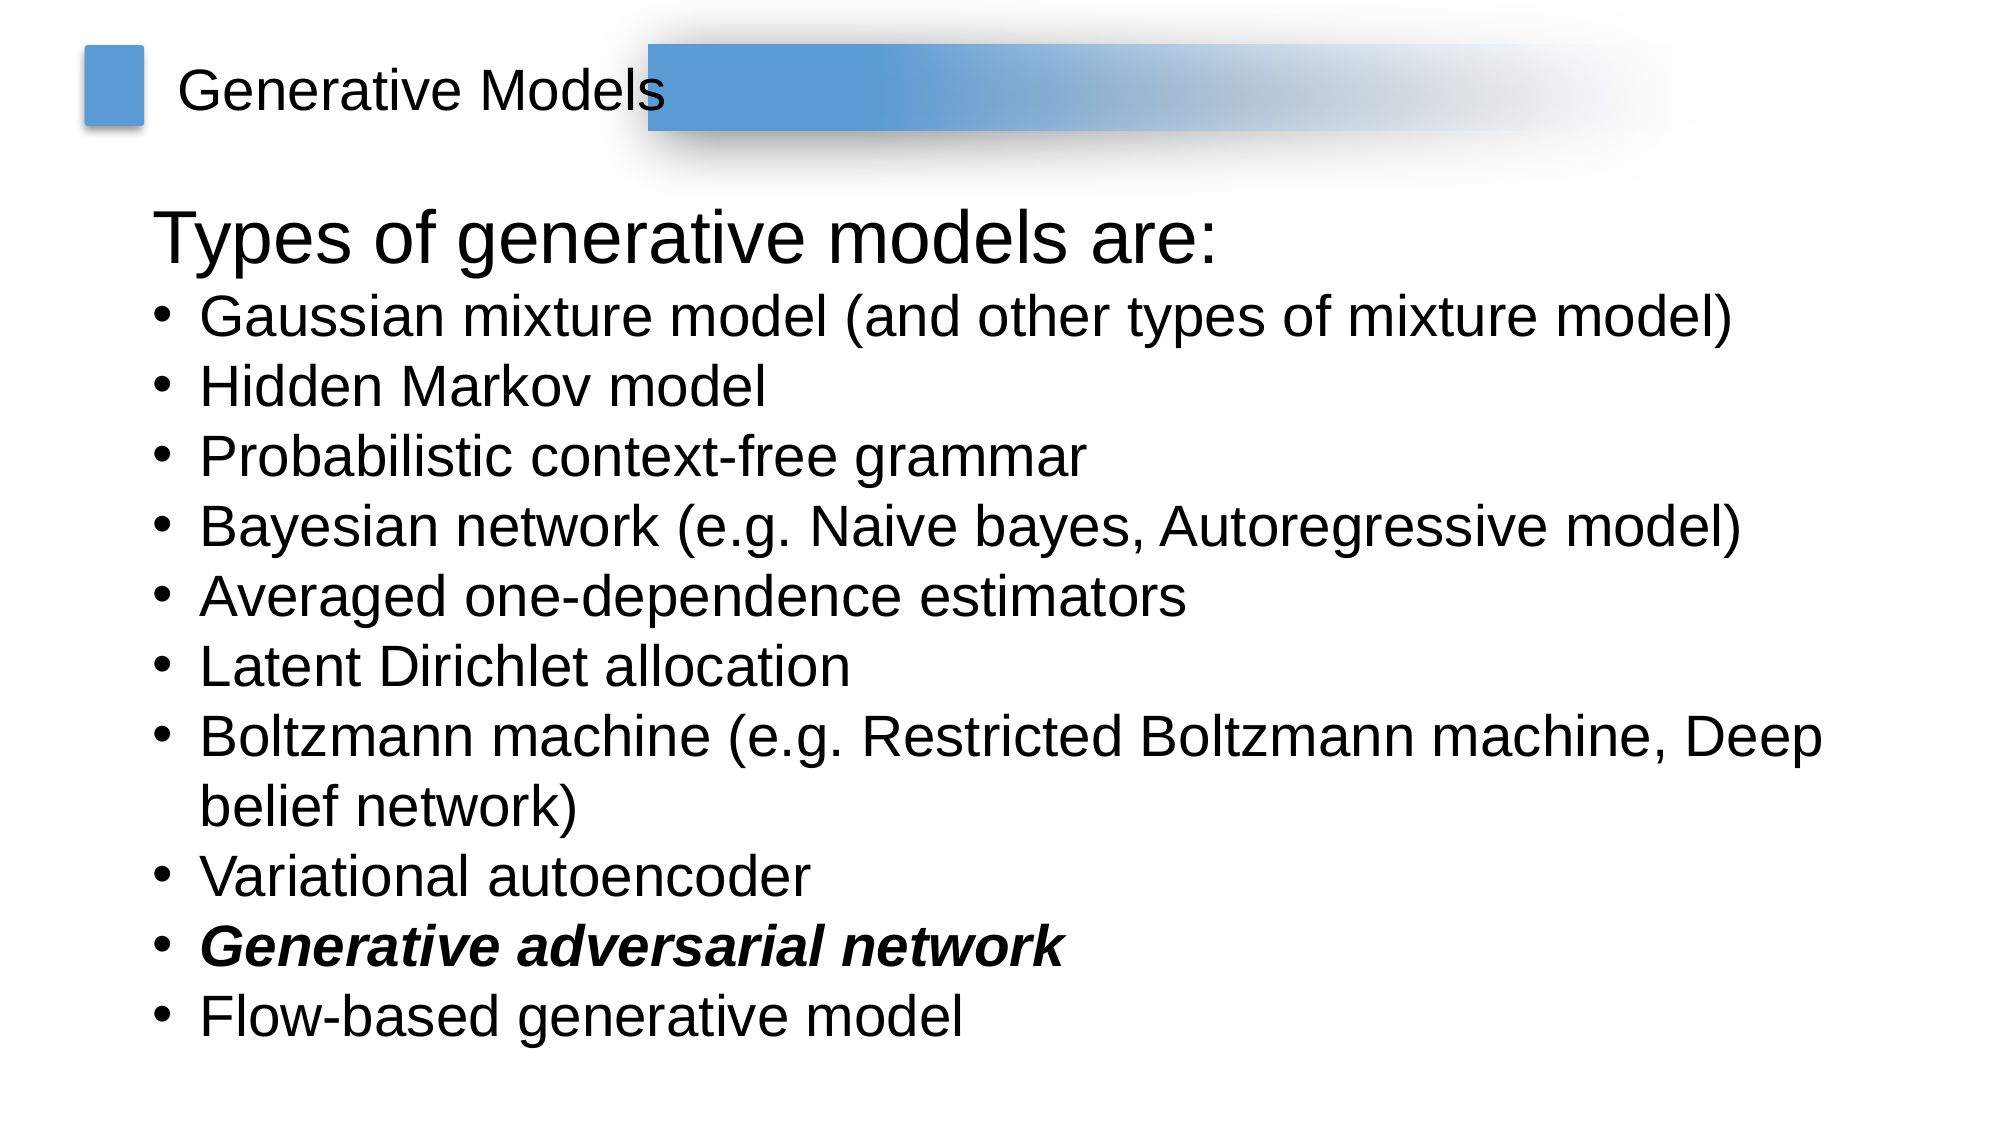

Generative Models

Types of generative models are:
Gaussian mixture model (and other types of mixture model)
Hidden Markov model
Probabilistic context-free grammar
Bayesian network (e.g. Naive bayes, Autoregressive model)
Averaged one-dependence estimators
Latent Dirichlet allocation
Boltzmann machine (e.g. Restricted Boltzmann machine, Deep belief network)
Variational autoencoder
Generative adversarial network
Flow-based generative model